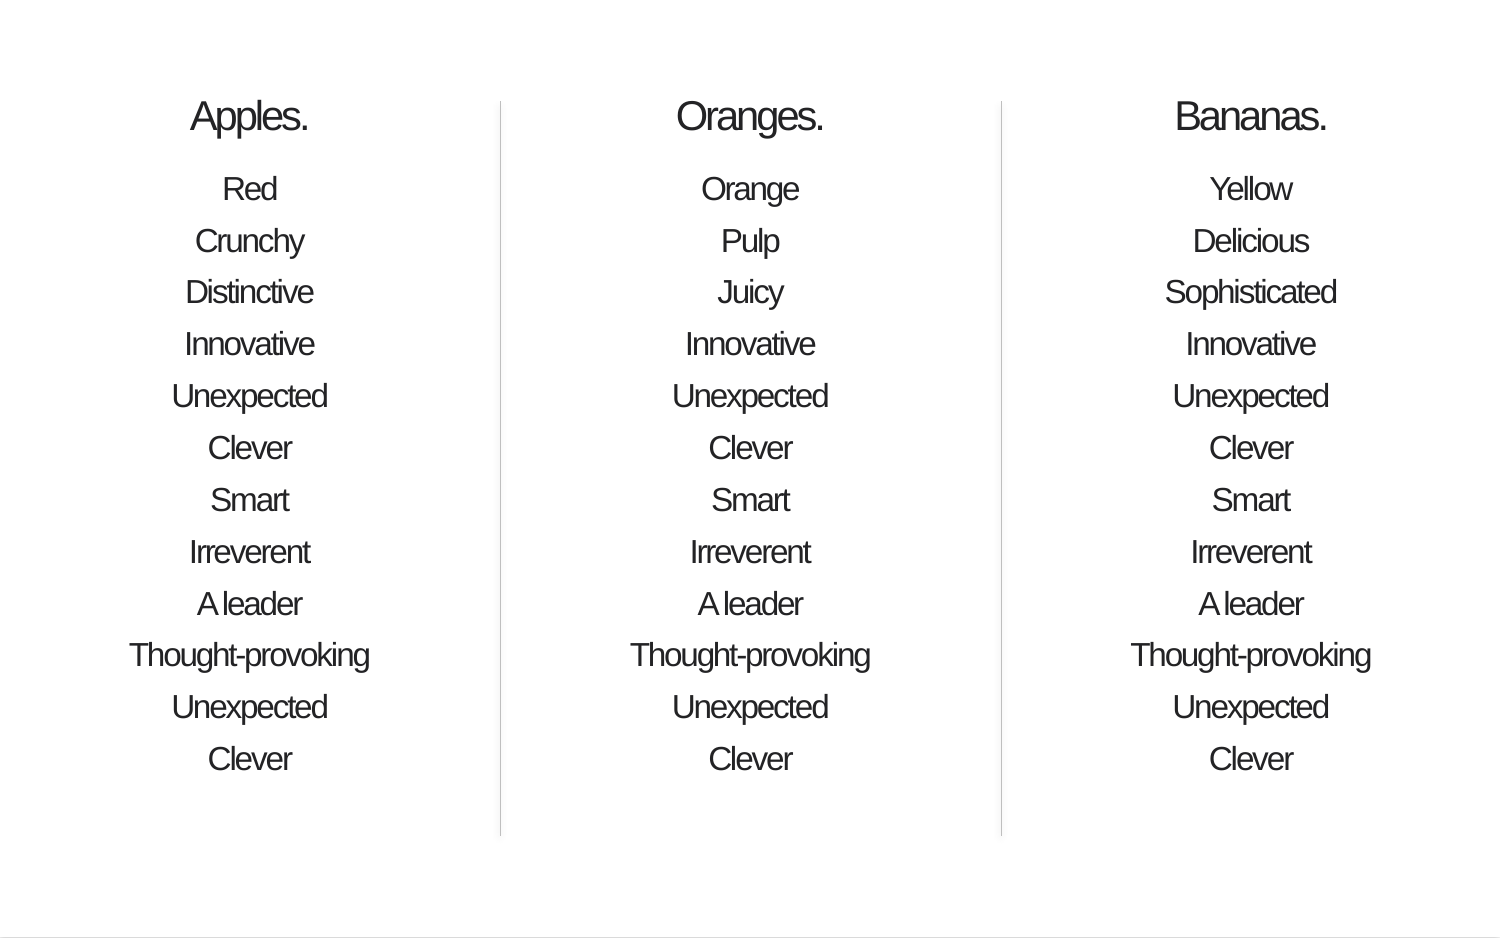

Apples.
Oranges.
Bananas.
Red
Crunchy
Distinctive
Innovative
Unexpected
Clever
Smart
Irreverent
A leader
Thought-provoking
Unexpected
Clever
Orange
Pulp
Juicy
Innovative
Unexpected
Clever
Smart
Irreverent
A leader
Thought-provoking
Unexpected
Clever
Yellow
Delicious
Sophisticated
Innovative
Unexpected
Clever
Smart
Irreverent
A leader
Thought-provoking
Unexpected
Clever